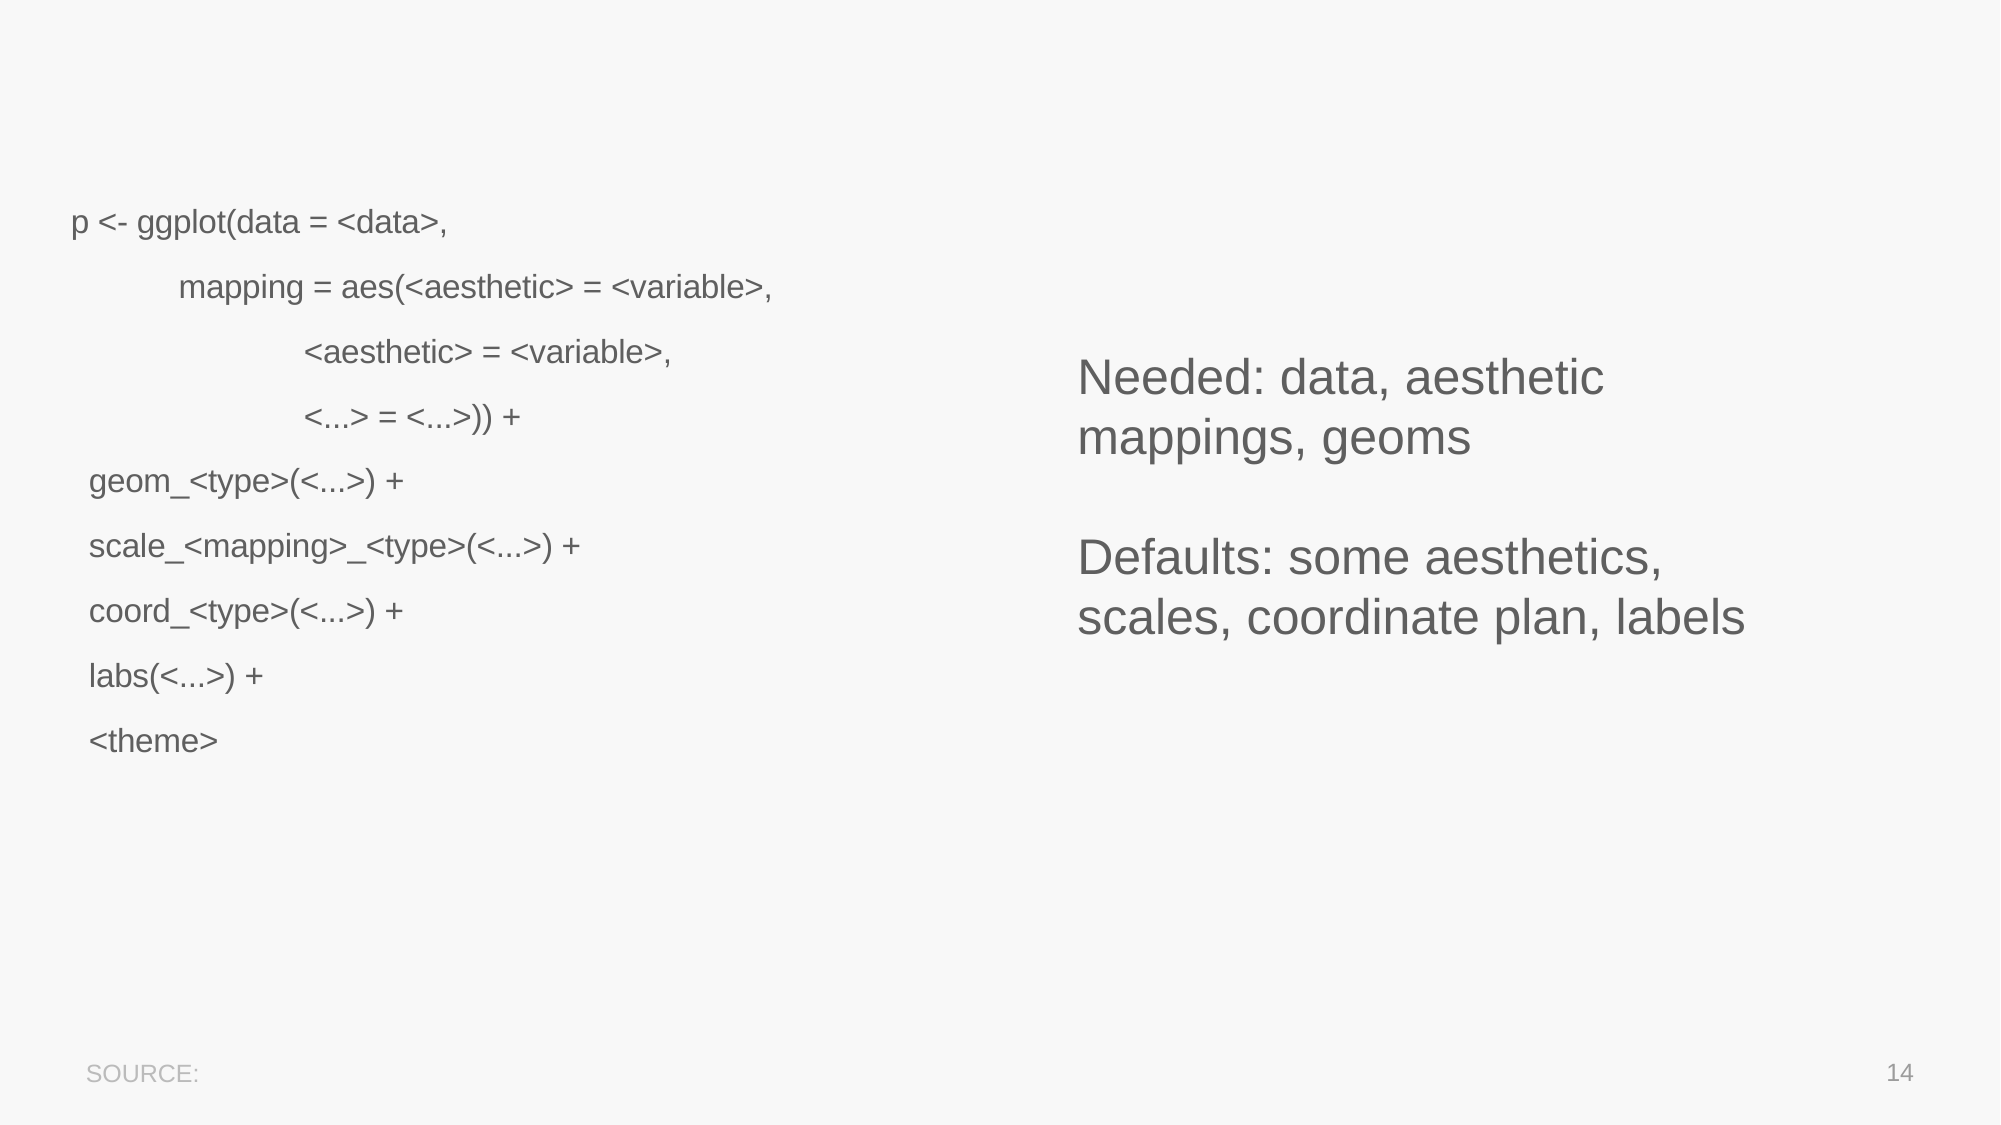

p <- ggplot(data = <data>,
            mapping = aes(<aesthetic> = <variable>,
                          <aesthetic> = <variable>,
                          <...> = <...>)) +
  geom_<type>(<...>) +
  scale_<mapping>_<type>(<...>) +
  coord_<type>(<...>) +
  labs(<...>) +
  <theme>
Needed: data, aesthetic mappings, geoms

Defaults: some aesthetics, scales, coordinate plan, labels
14
SOURCE: